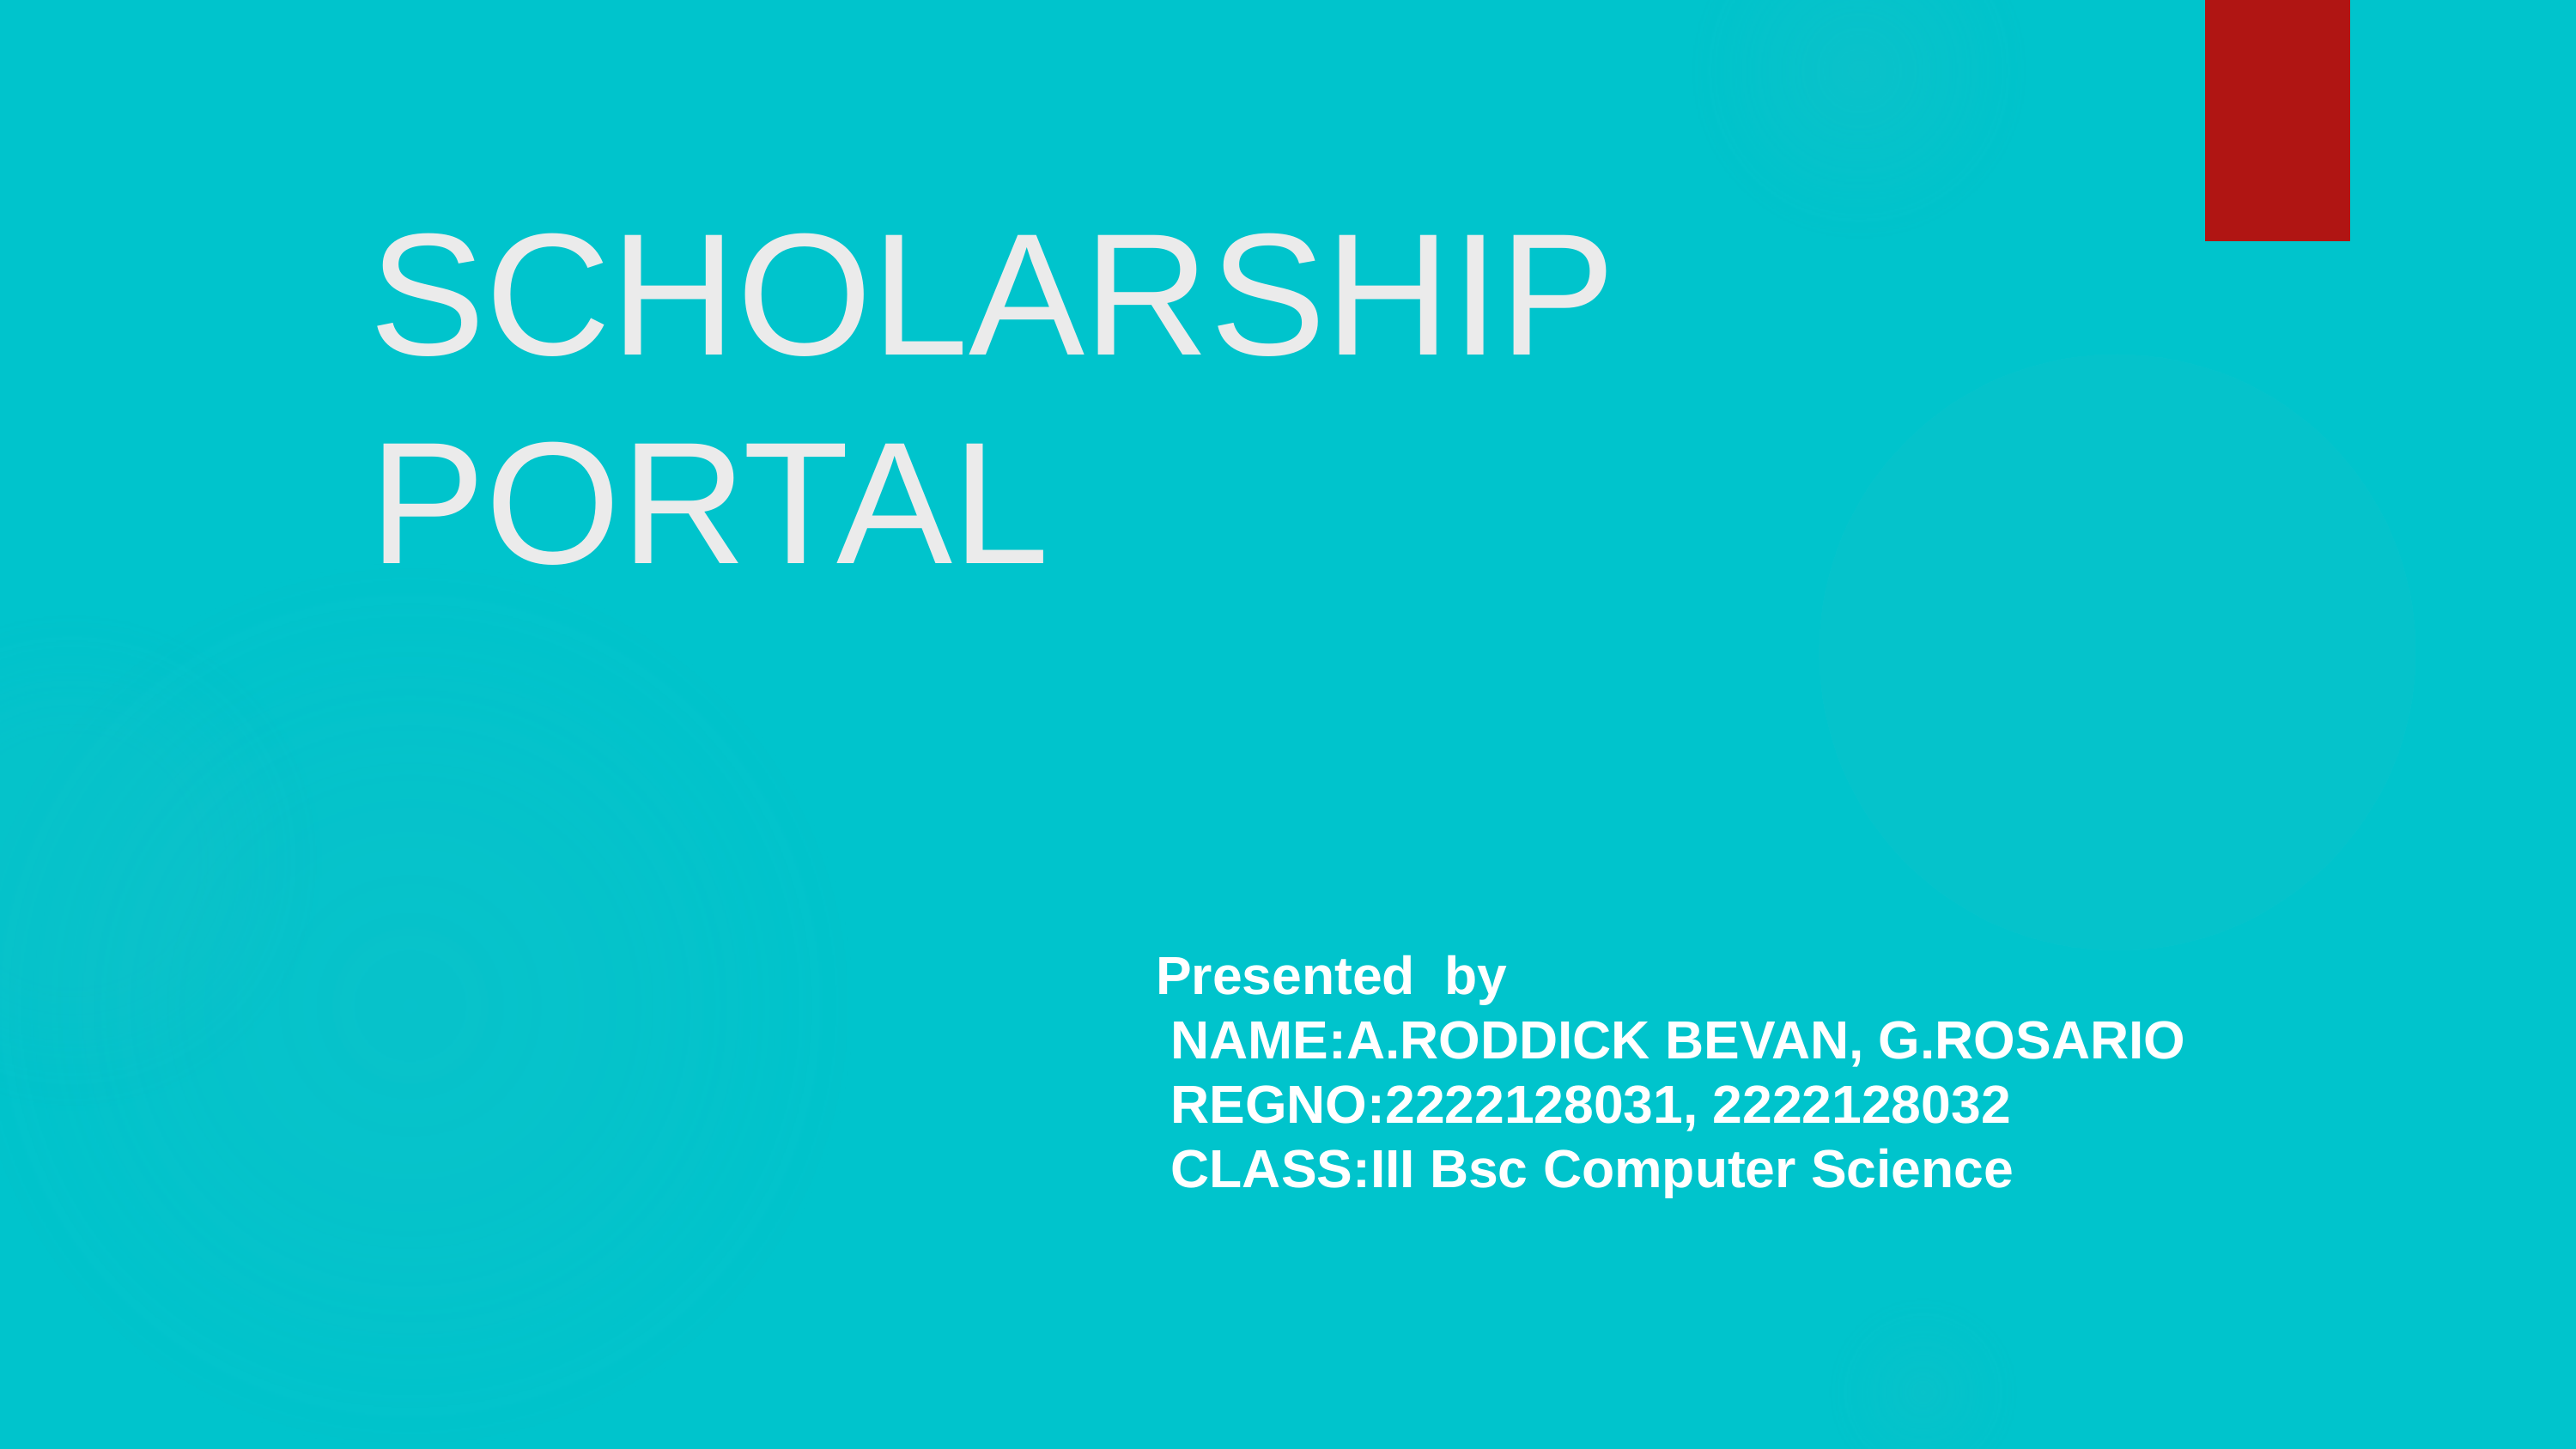

SCHOLARSHIP PORTAL

                                        Presented  by
                                         NAME:A.RODDICK BEVAN, G.ROSARIO
                                         REGNO:2222128031, 2222128032
                                         CLASS:III Bsc Computer Science